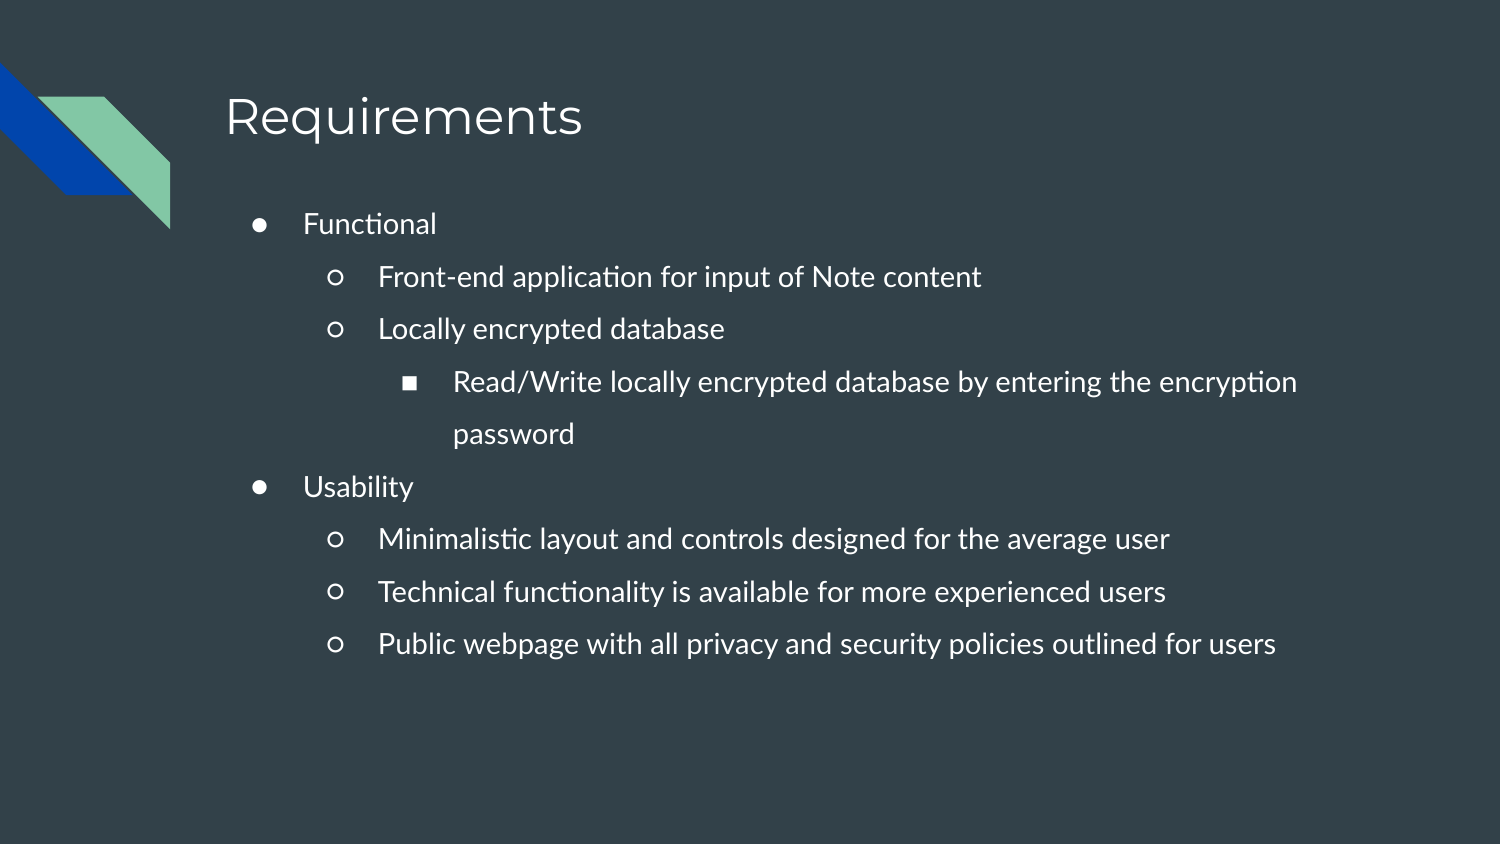

# Requirements
Functional
Front-end application for input of Note content
Locally encrypted database
Read/Write locally encrypted database by entering the encryption password
Usability
Minimalistic layout and controls designed for the average user
Technical functionality is available for more experienced users
Public webpage with all privacy and security policies outlined for users